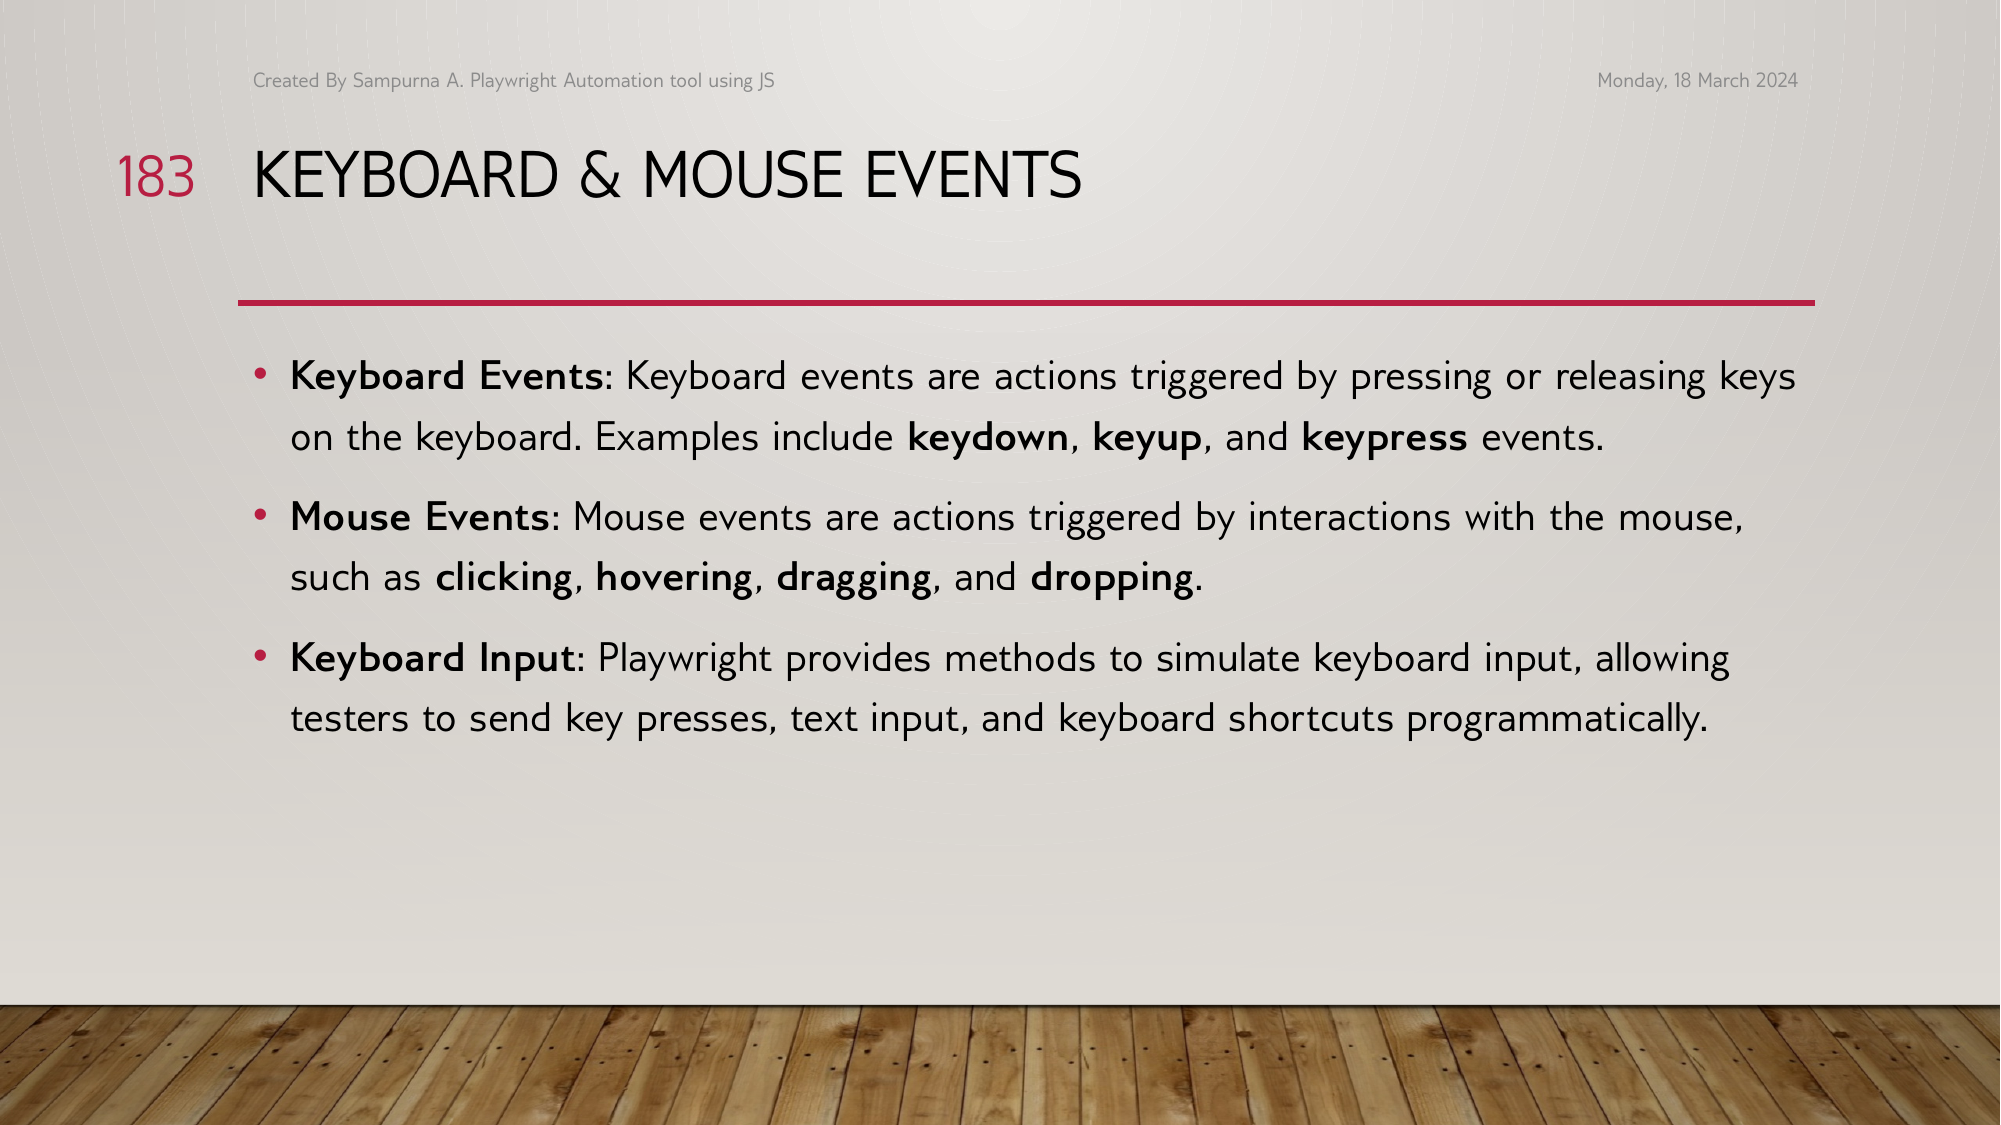

Created By Sampurna A. Playwright Automation tool using JS
Monday, 18 March 2024
183
# Keyboard & Mouse Events
Keyboard Events: Keyboard events are actions triggered by pressing or releasing keys on the keyboard. Examples include keydown, keyup, and keypress events.
Mouse Events: Mouse events are actions triggered by interactions with the mouse, such as clicking, hovering, dragging, and dropping.
Keyboard Input: Playwright provides methods to simulate keyboard input, allowing testers to send key presses, text input, and keyboard shortcuts programmatically.